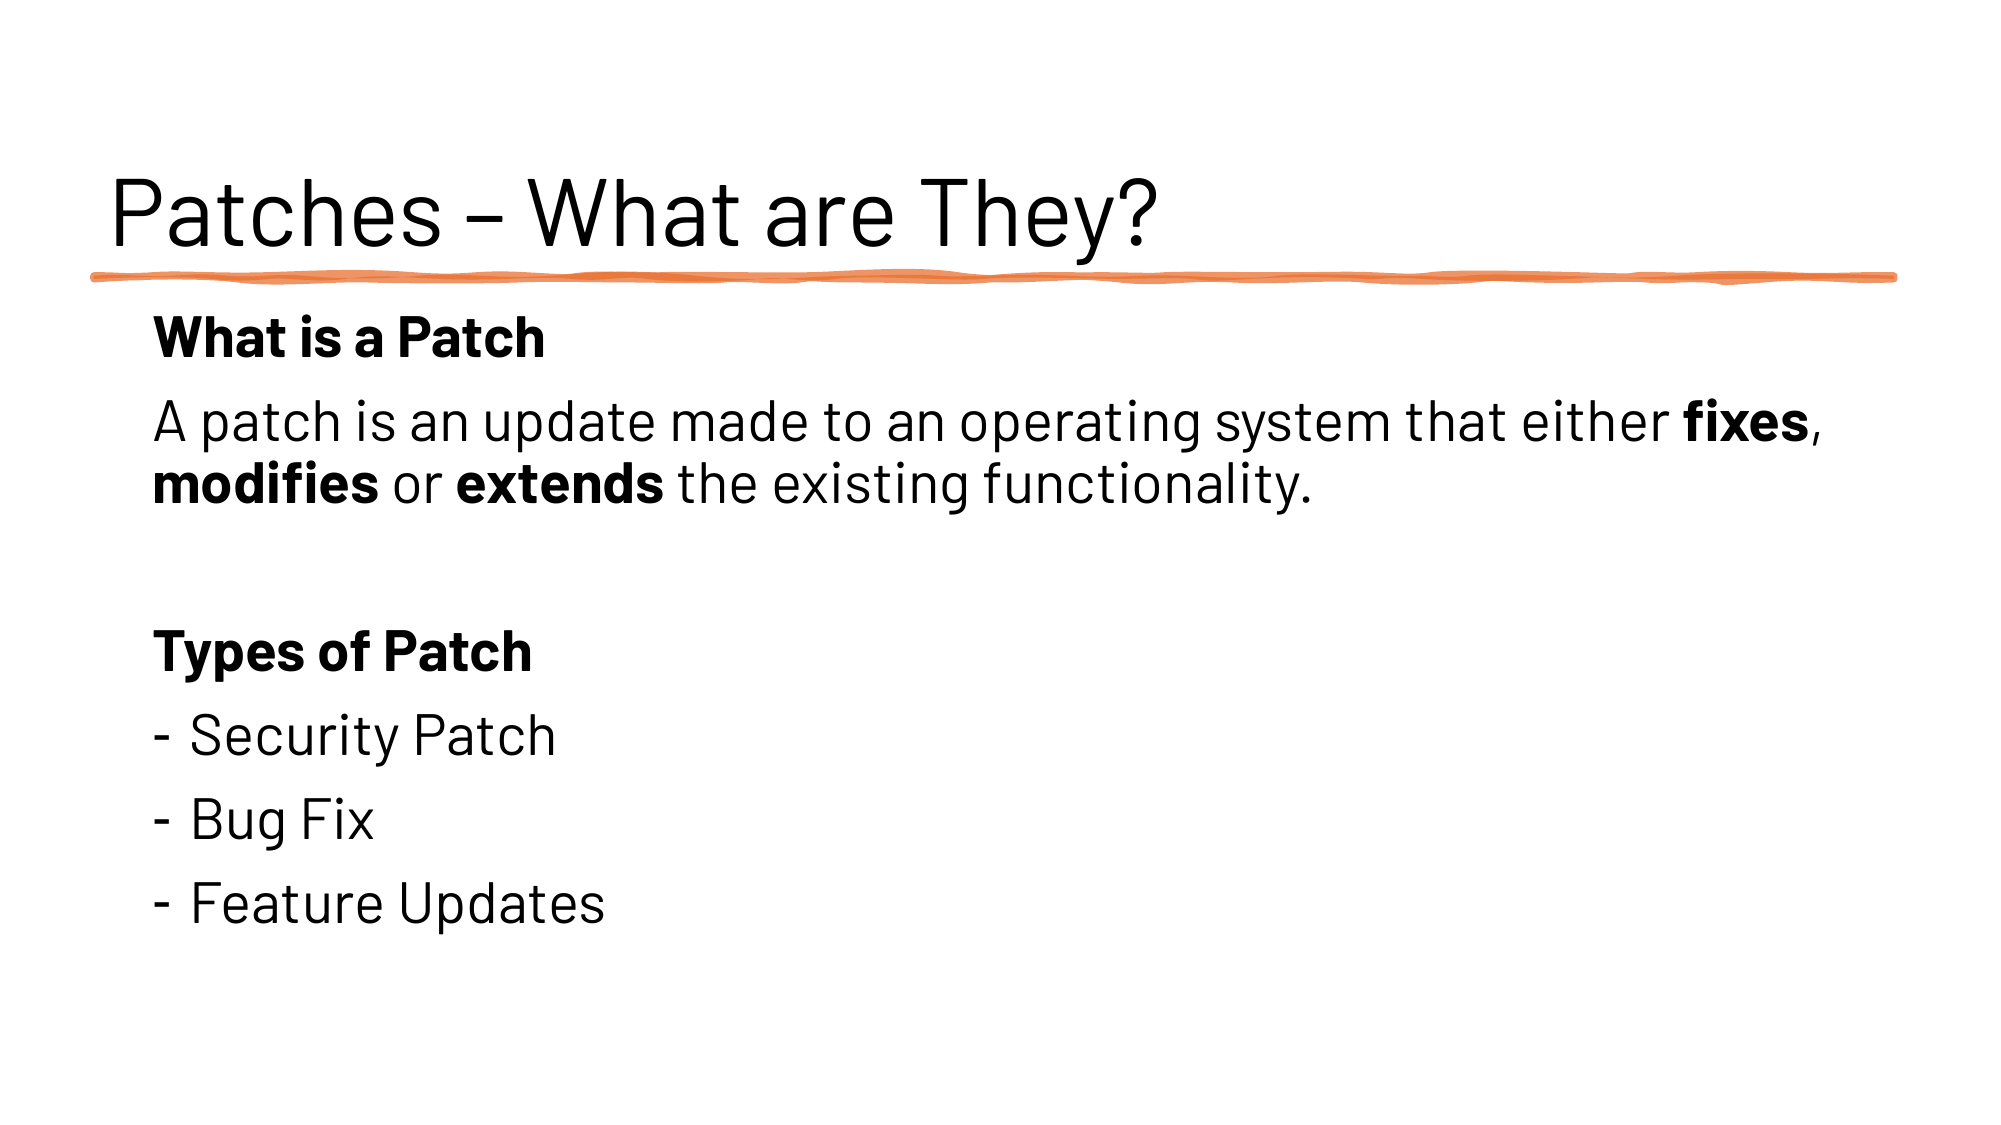

# Patches – What are They?

What is a Patch
A patch is an update made to an operating system that either fixes, modifies or extends the existing functionality.

Types of Patch
Security Patch
Bug Fix
Feature Updates